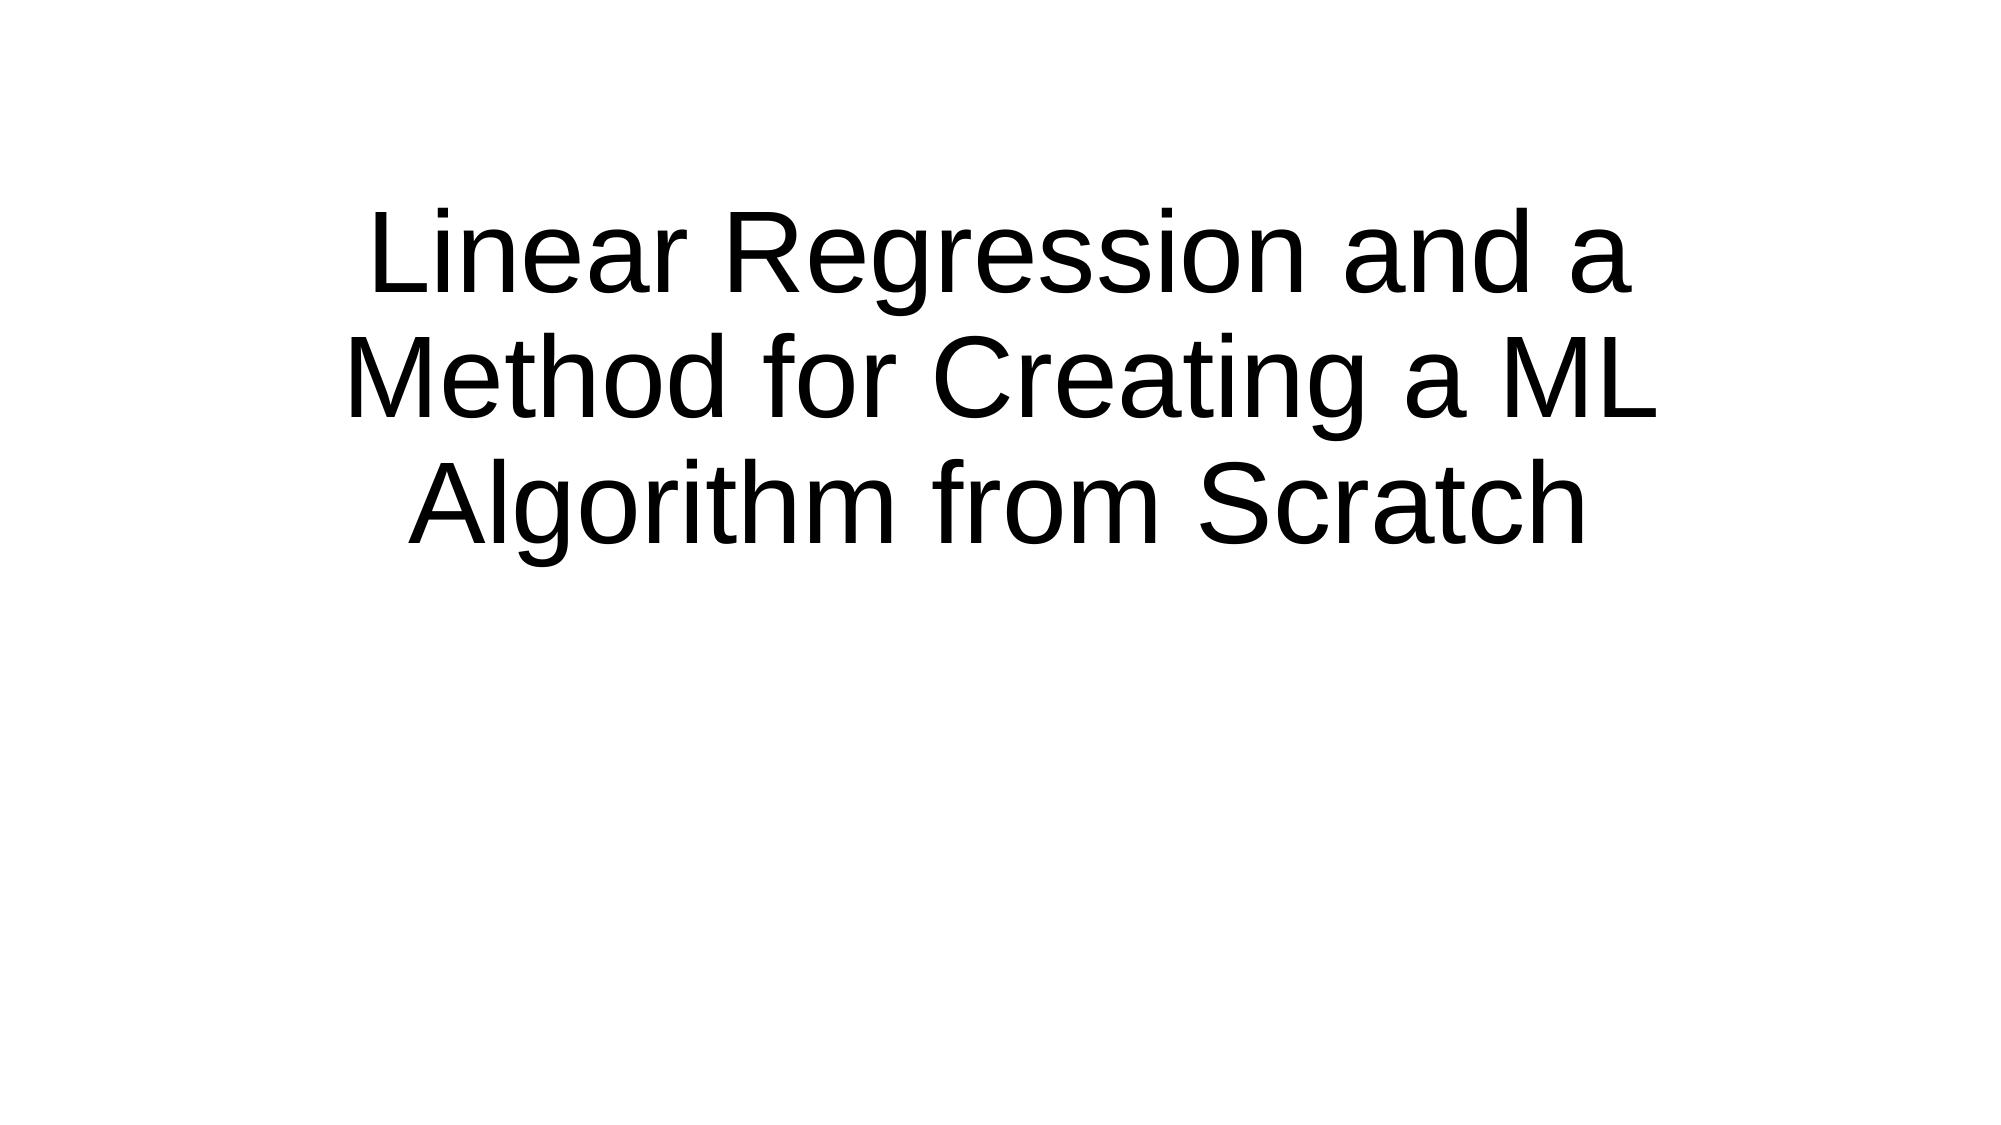

# Linear Regression and a Method for Creating a ML Algorithm from Scratch